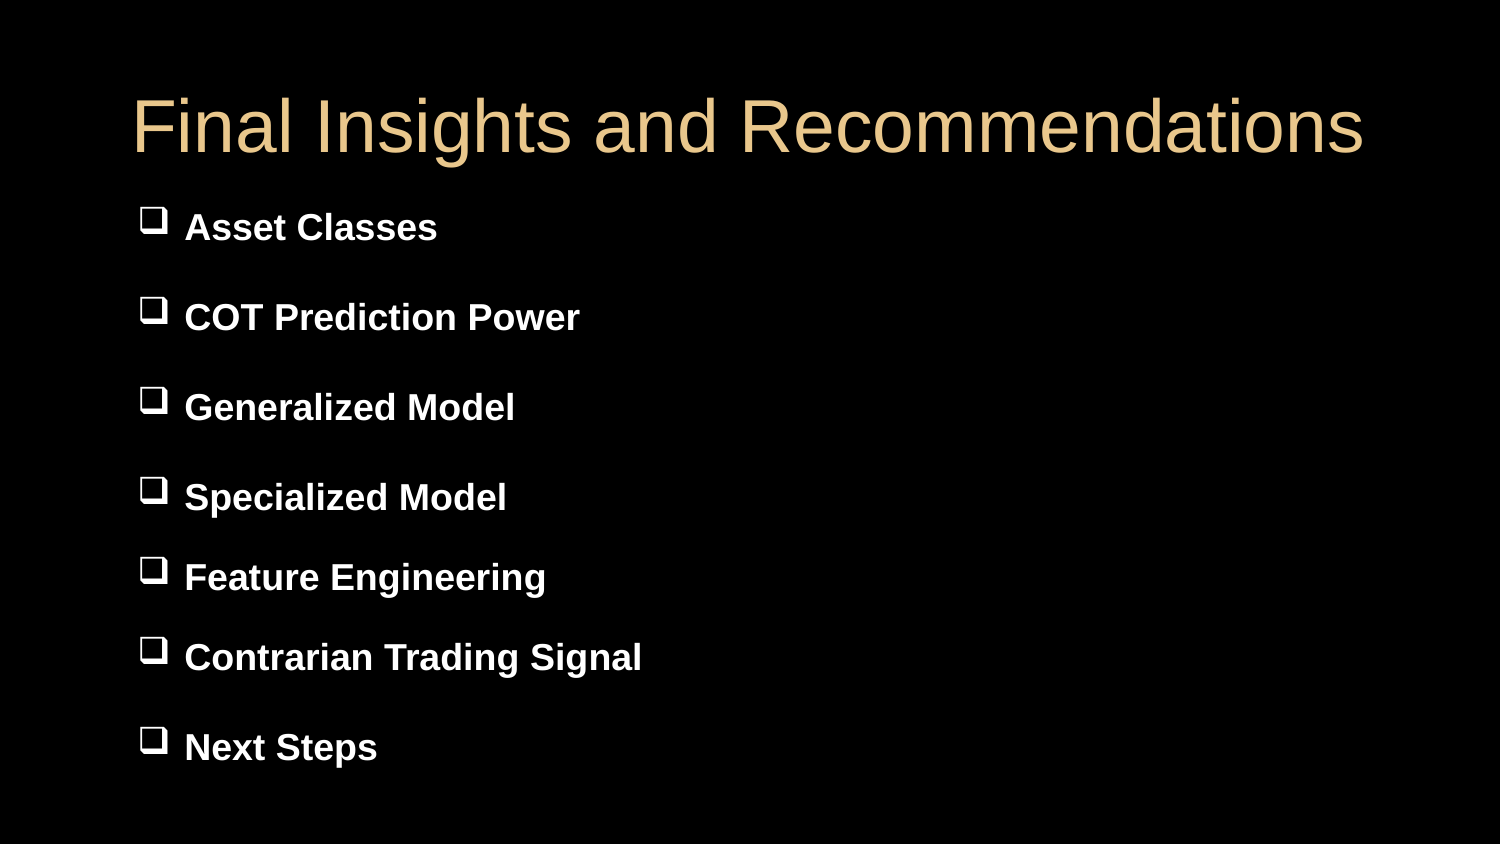

# Final Insights and Recommendations
Asset Classes

COT Prediction Power

Generalized Model

Specialized Model

Feature Engineering

Contrarian Trading Signal

Next Steps